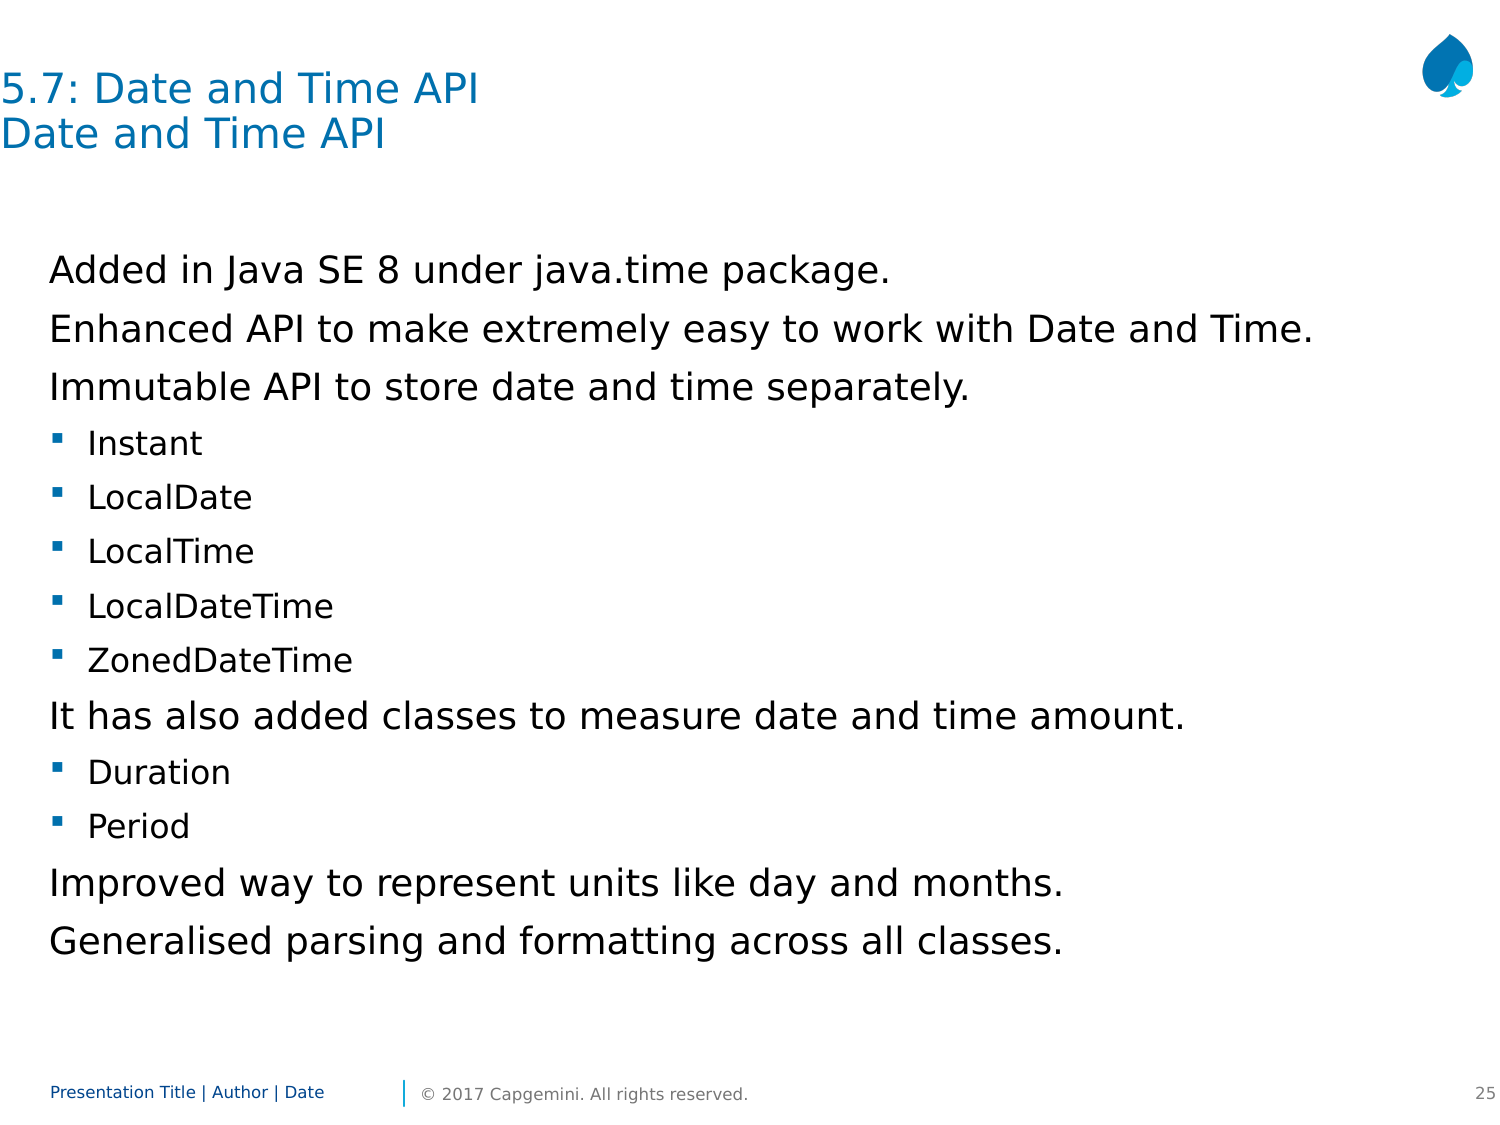

5.7: Date and Time API
Date and Time API
Added in Java SE 8 under java.time package.
Enhanced API to make extremely easy to work with Date and Time.
Immutable API to store date and time separately.
Instant
LocalDate
LocalTime
LocalDateTime
ZonedDateTime
It has also added classes to measure date and time amount.
Duration
Period
Improved way to represent units like day and months.
Generalised parsing and formatting across all classes.